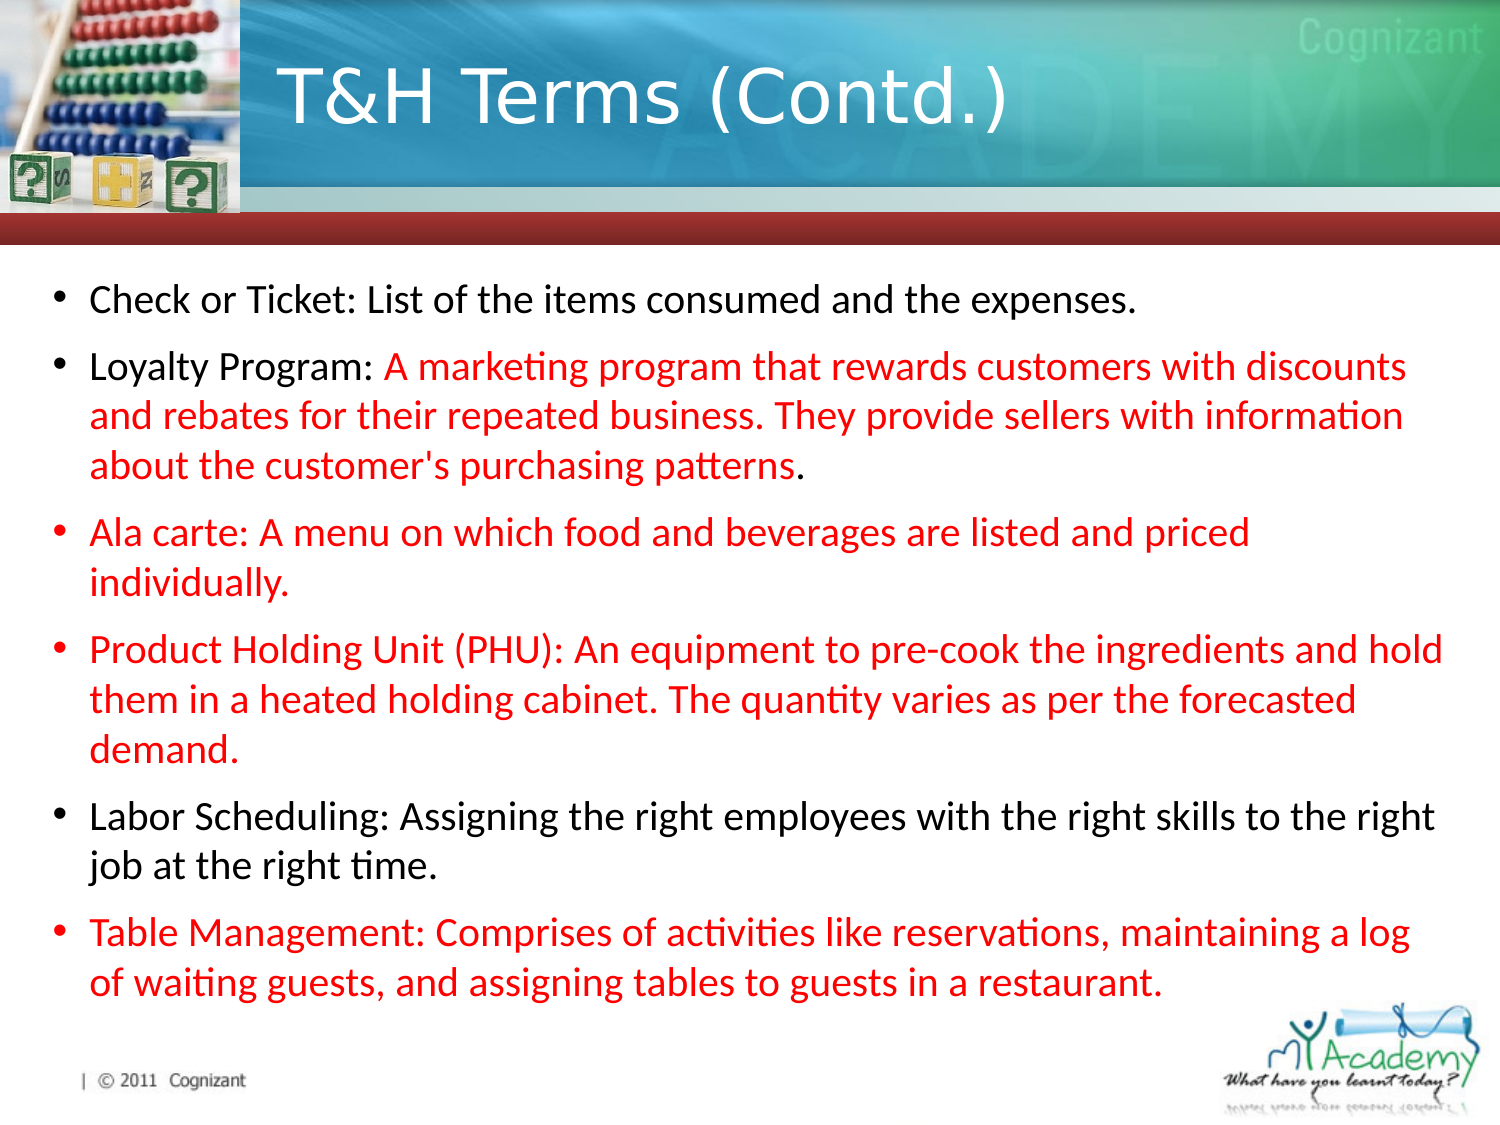

# T&H Terms (Contd.)
Check or Ticket: List of the items consumed and the expenses.
Loyalty Program: A marketing program that rewards customers with discounts and rebates for their repeated business. They provide sellers with information about the customer's purchasing patterns.
Ala carte: A menu on which food and beverages are listed and priced individually.
Product Holding Unit (PHU): An equipment to pre-cook the ingredients and hold them in a heated holding cabinet. The quantity varies as per the forecasted demand.
Labor Scheduling: Assigning the right employees with the right skills to the right job at the right time.
Table Management: Comprises of activities like reservations, maintaining a log of waiting guests, and assigning tables to guests in a restaurant.